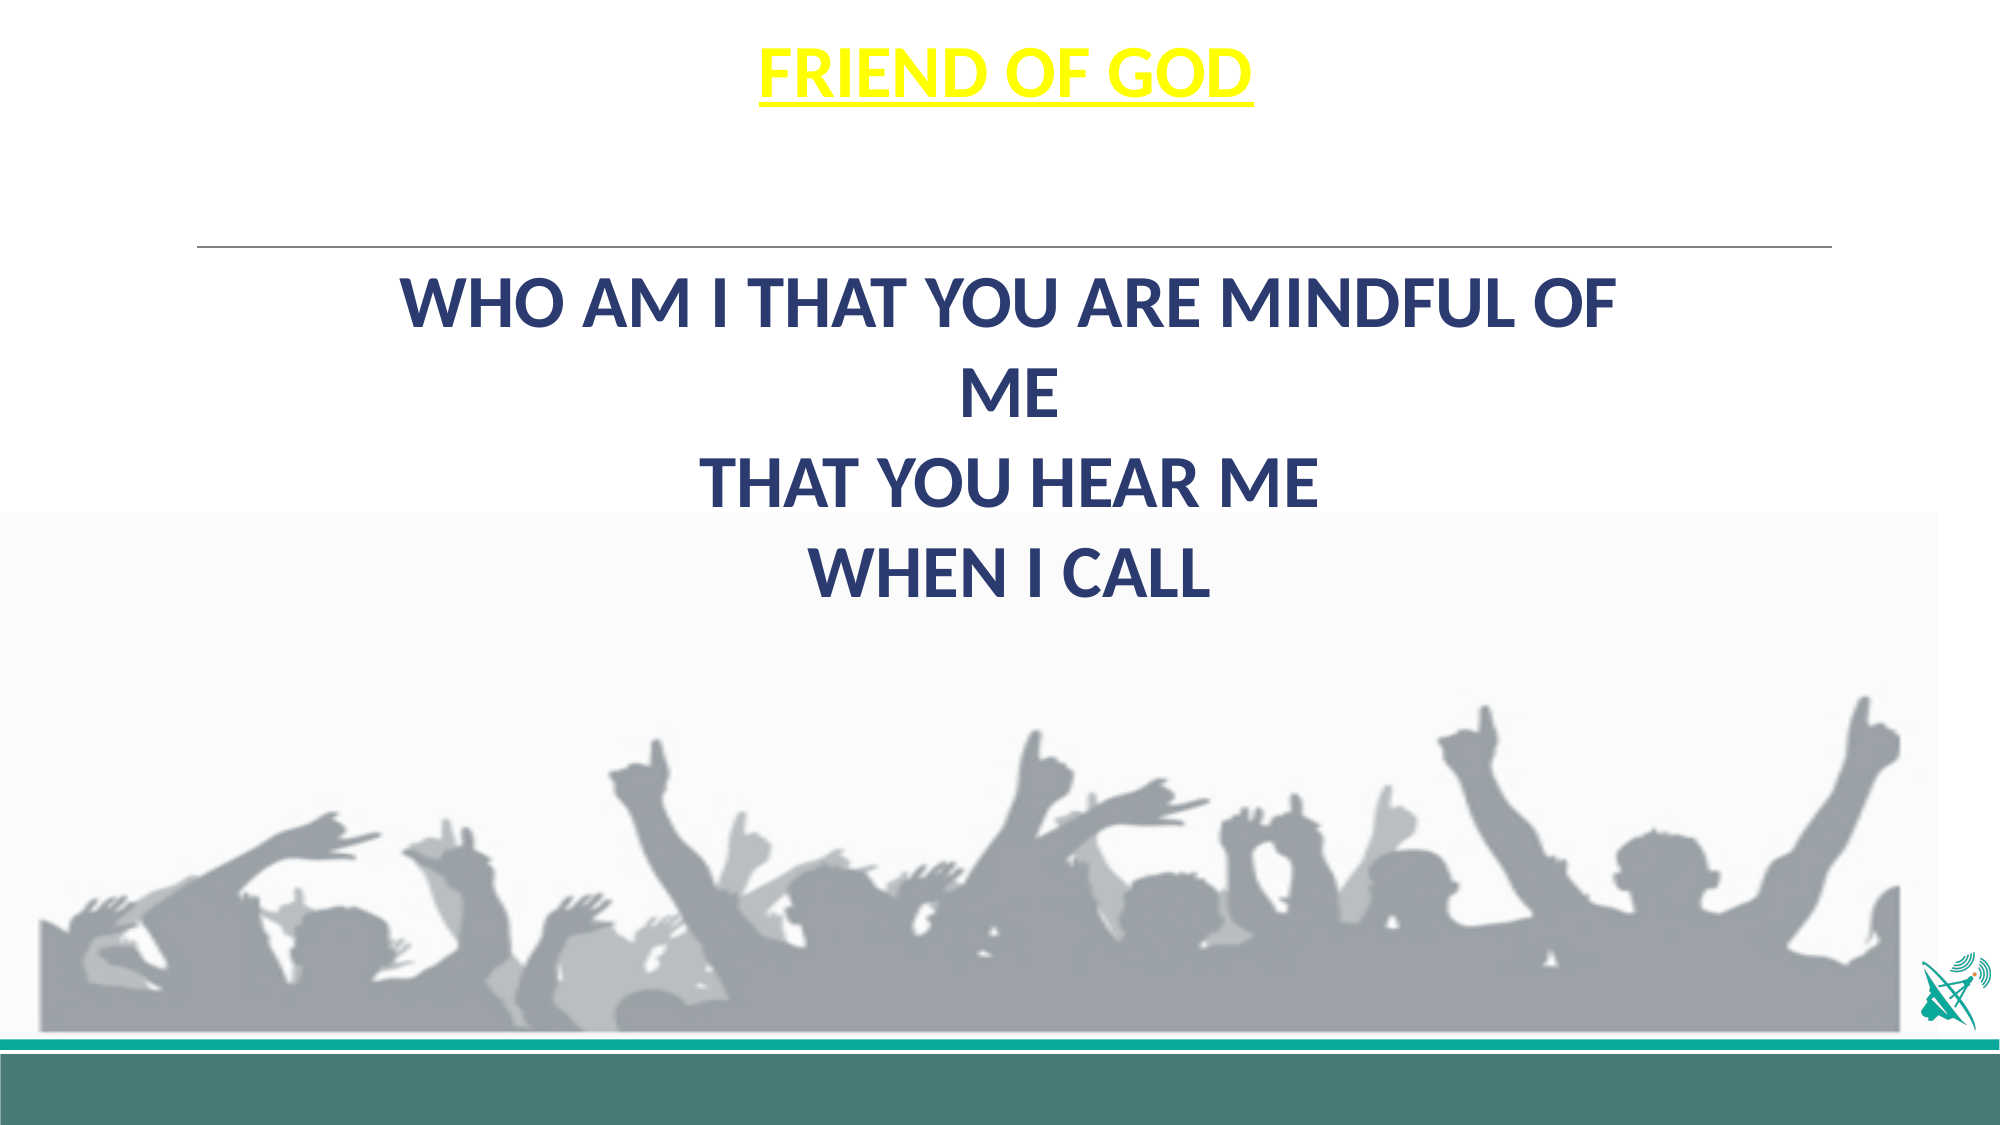

# FRIEND OF GOD
WHO AM I THAT YOU ARE MINDFUL OF ME
THAT YOU HEAR ME
WHEN I CALL